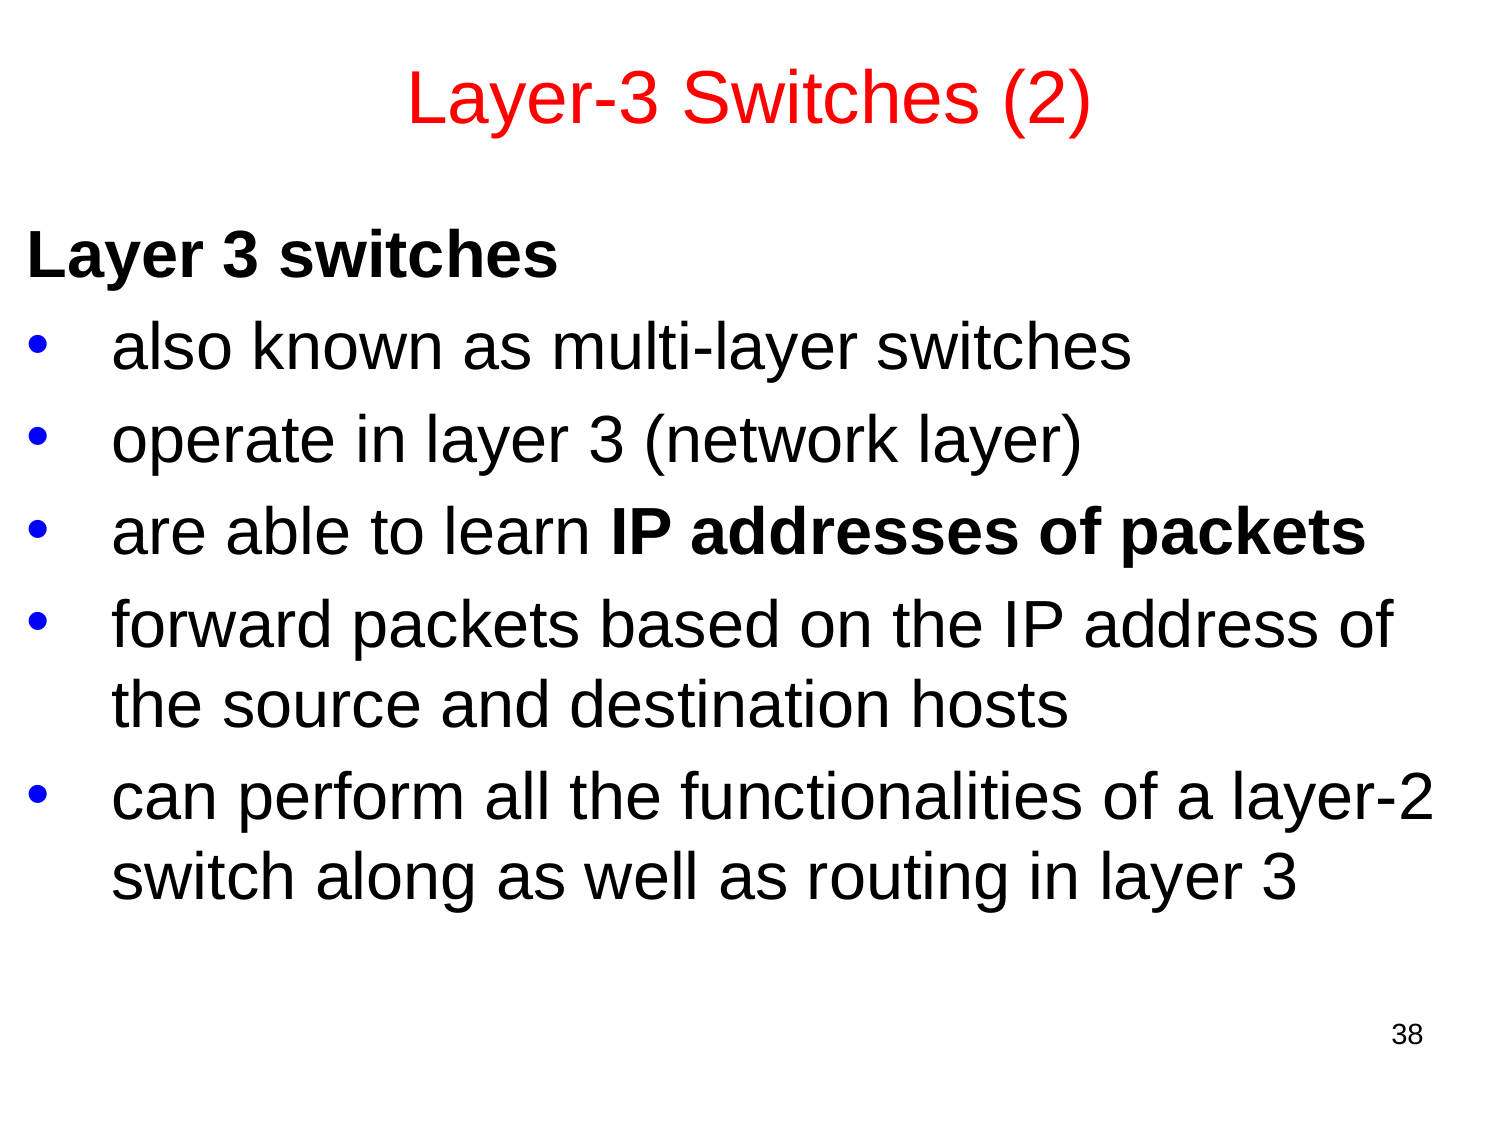

# Layer-3 Switches (2)
Layer 3 switches
also known as multi-layer switches
operate in layer 3 (network layer)
are able to learn IP addresses of packets
forward packets based on the IP address of the source and destination hosts
can perform all the functionalities of a layer-2 switch along as well as routing in layer 3
38